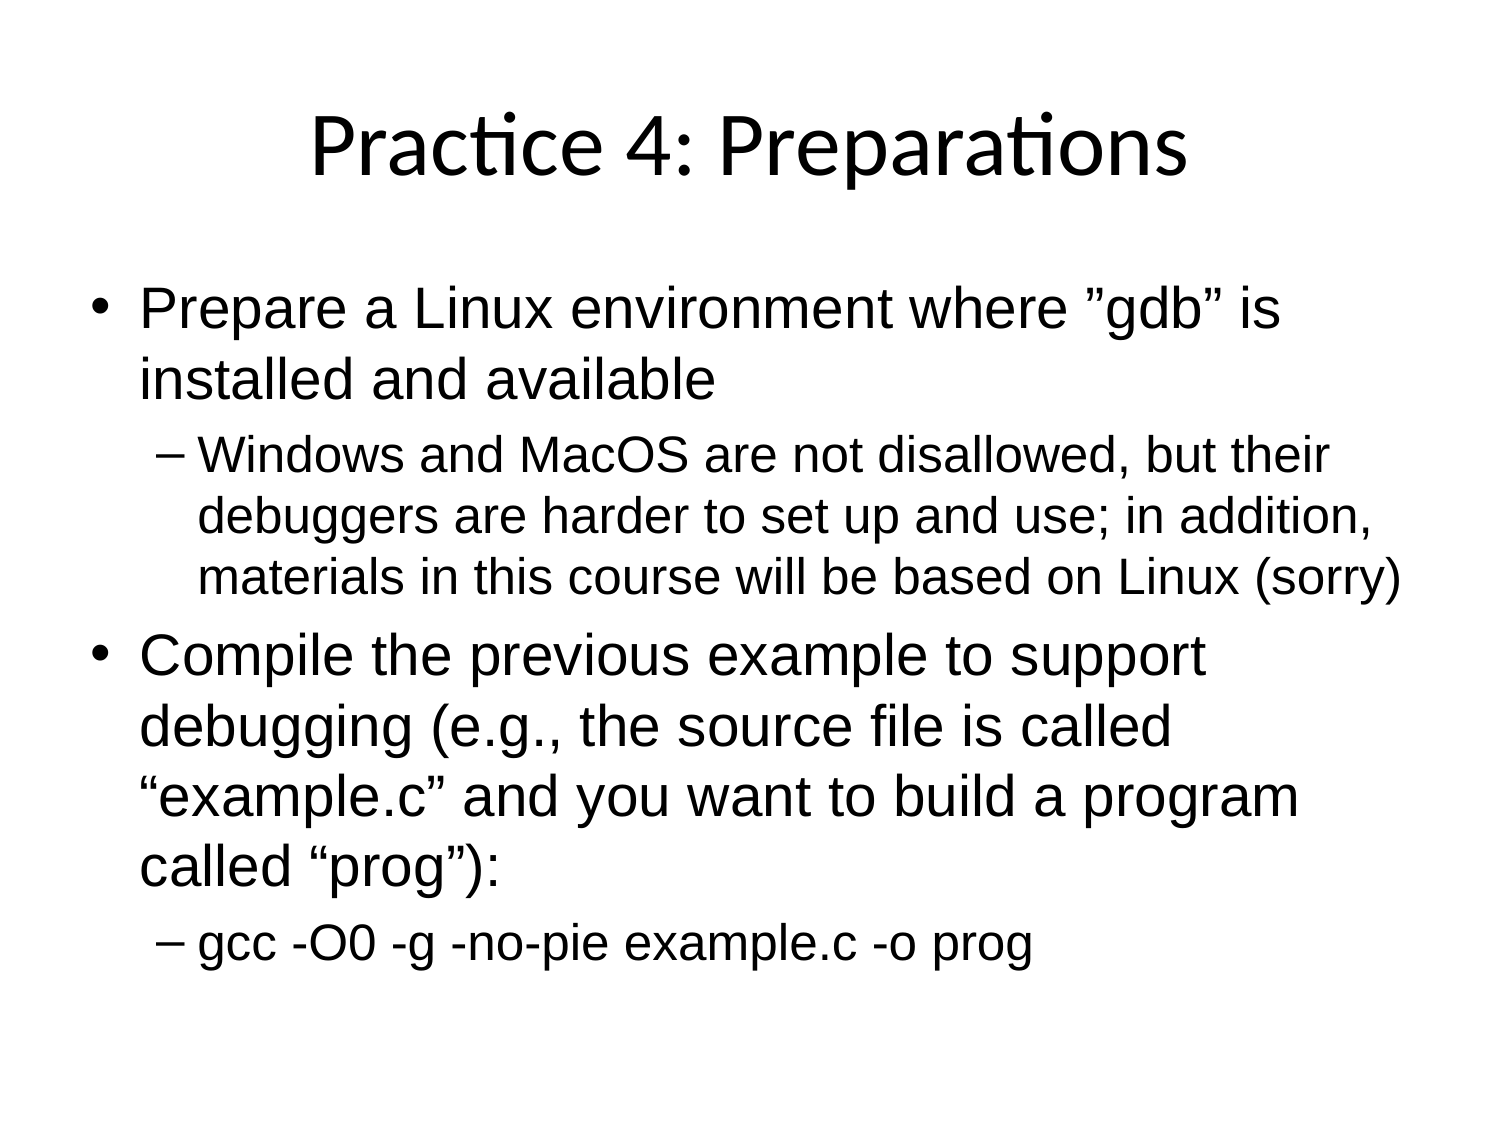

# Practice 4: Preparations
Prepare a Linux environment where ”gdb” is installed and available
Windows and MacOS are not disallowed, but their debuggers are harder to set up and use; in addition, materials in this course will be based on Linux (sorry)
Compile the previous example to support debugging (e.g., the source file is called “example.c” and you want to build a program called “prog”):
gcc -O0 -g -no-pie example.c -o prog